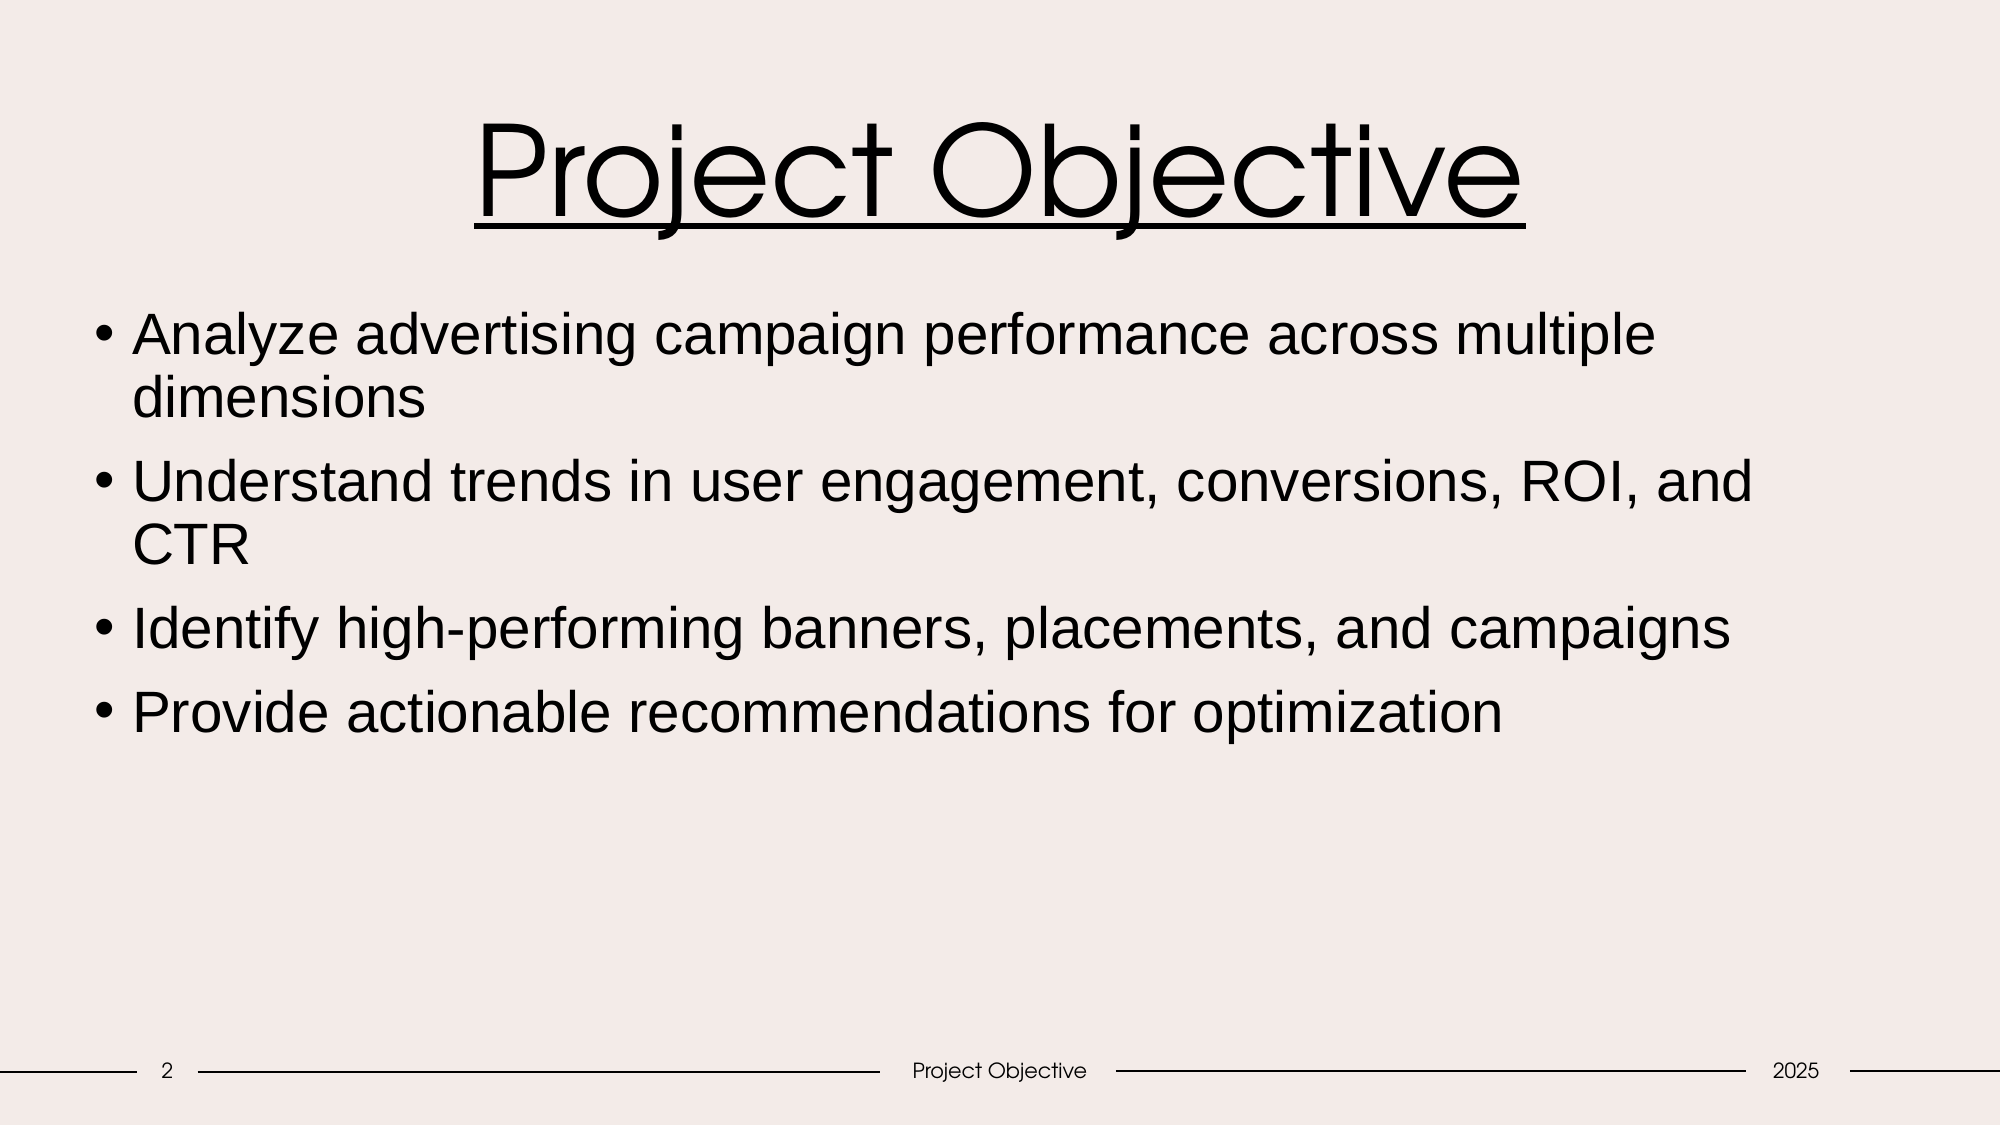

# Project Objective
Analyze advertising campaign performance across multiple dimensions
Understand trends in user engagement, conversions, ROI, and CTR
Identify high-performing banners, placements, and campaigns
Provide actionable recommendations for optimization
2
Project Objective
2025